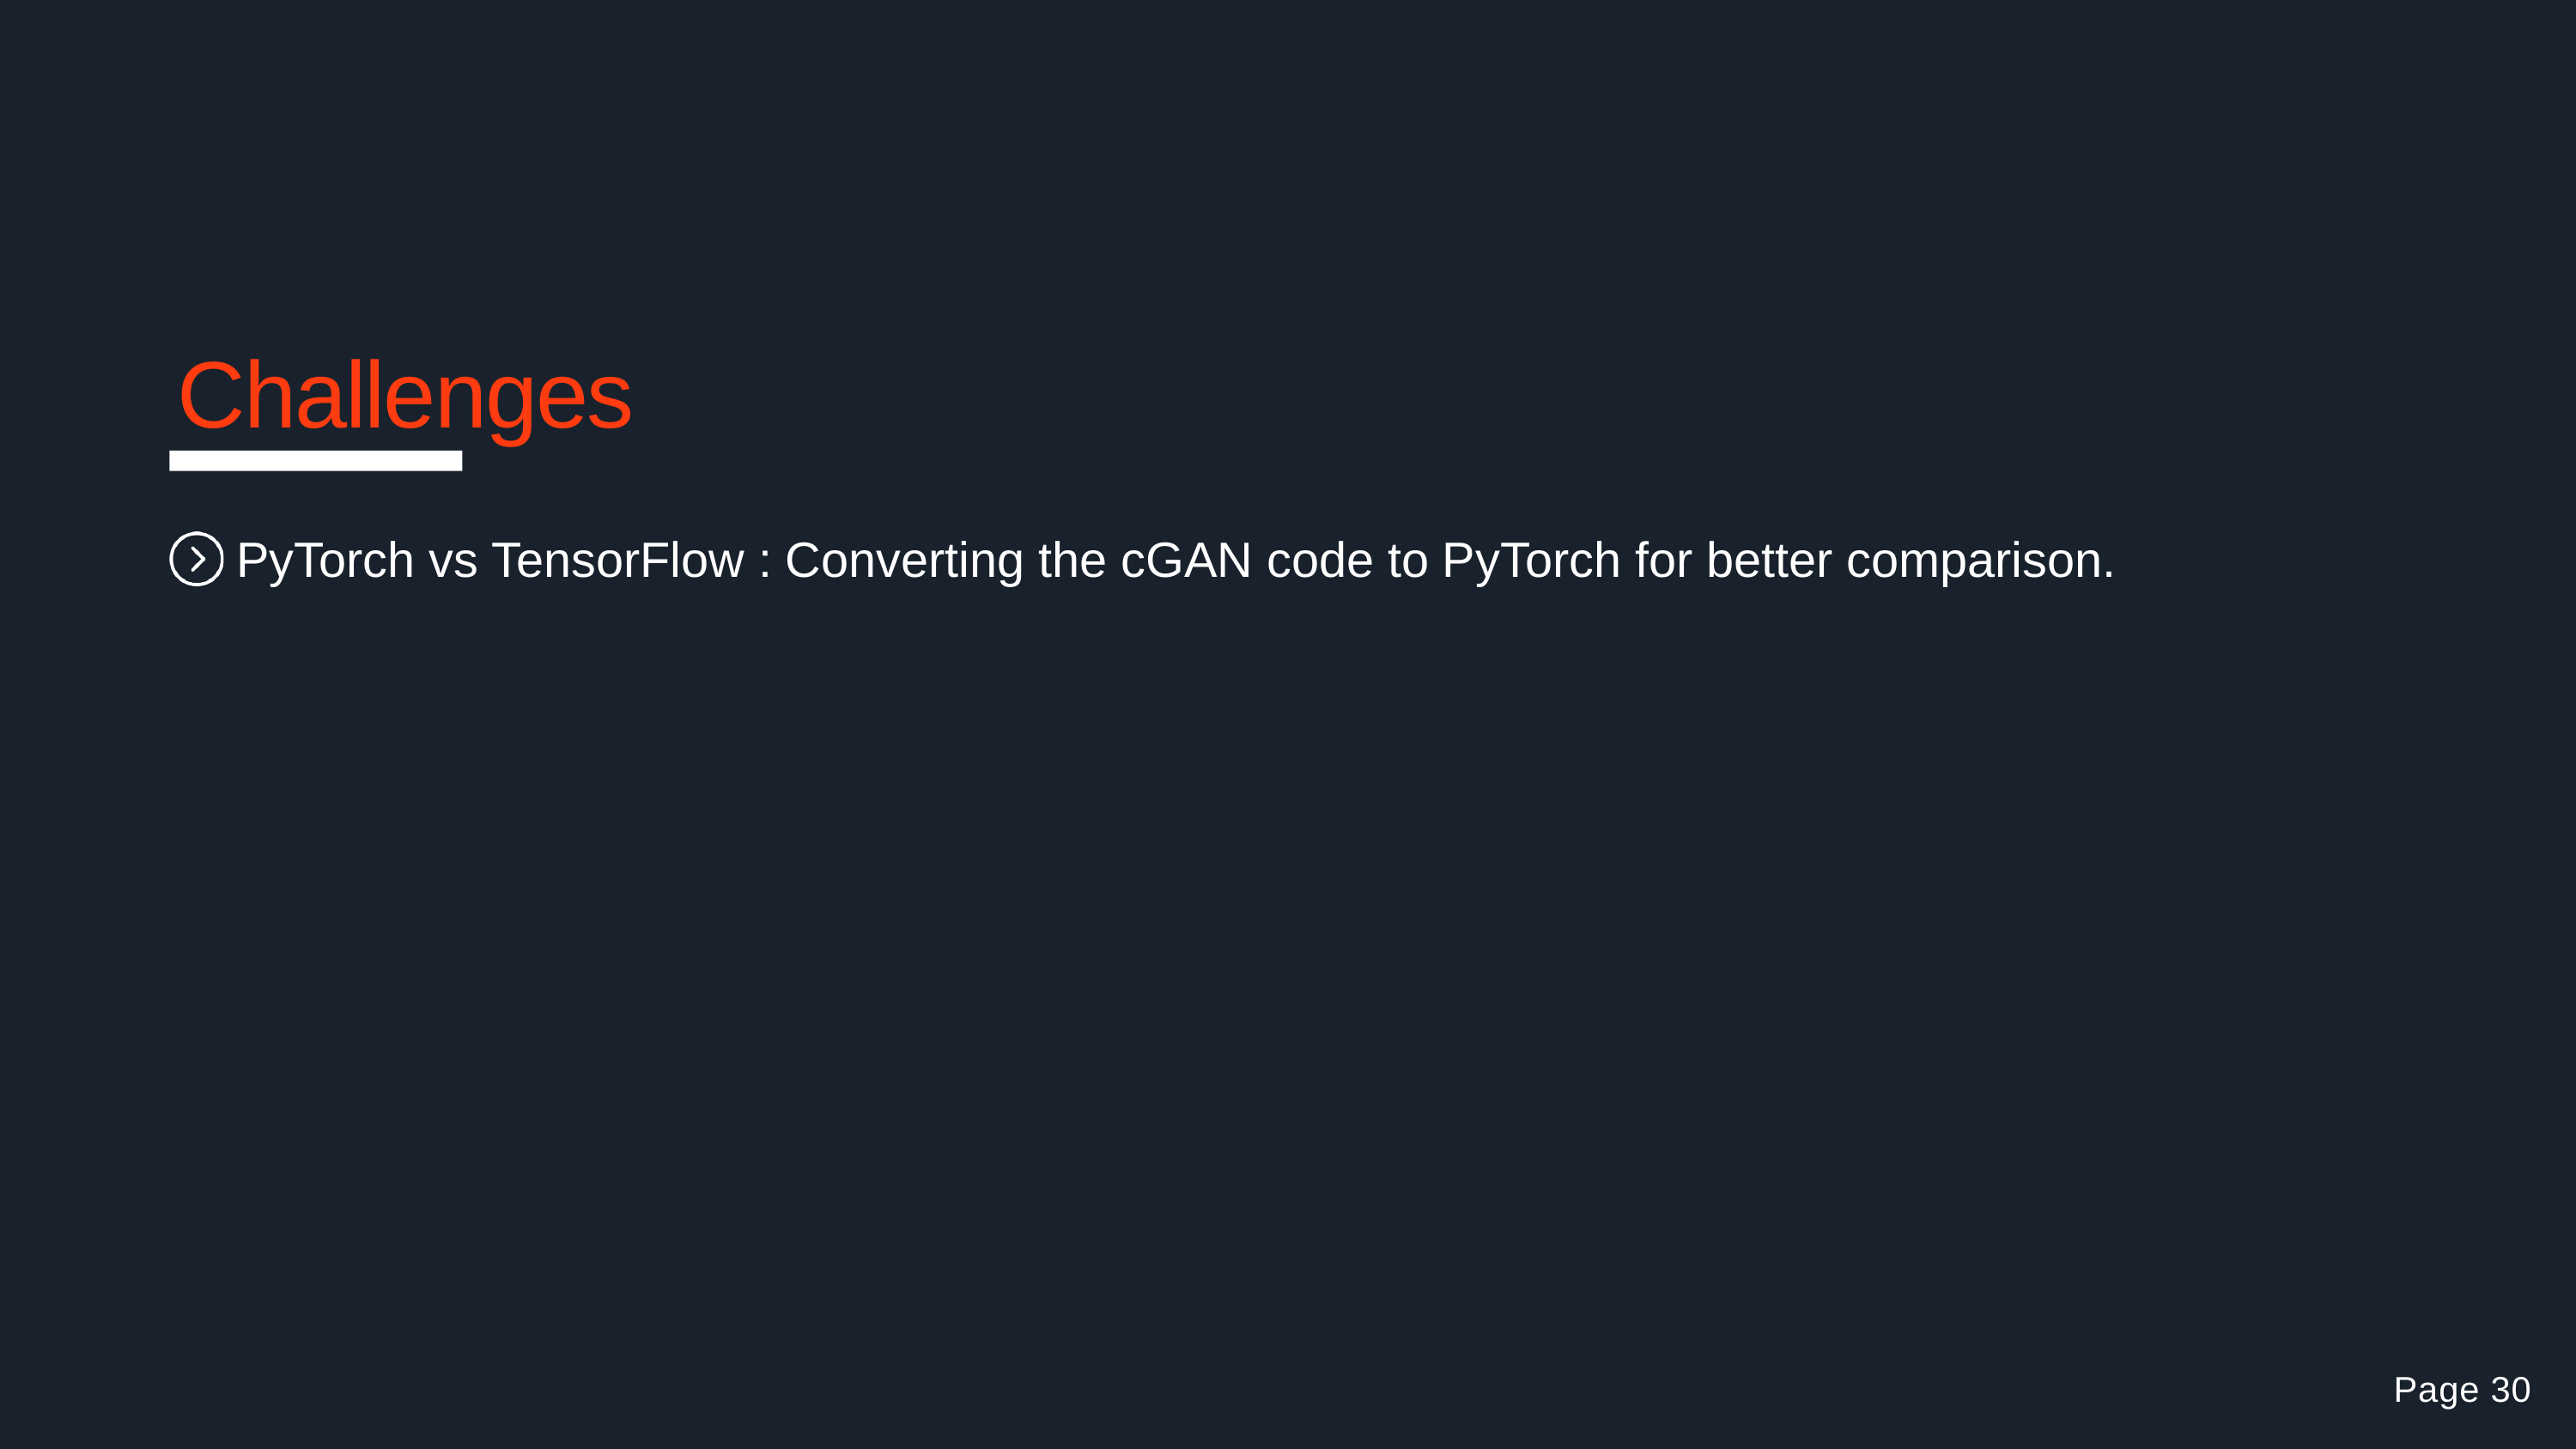

Challenges

PyTorch vs TensorFlow : Converting the cGAN code to PyTorch for better comparison.

Page 30